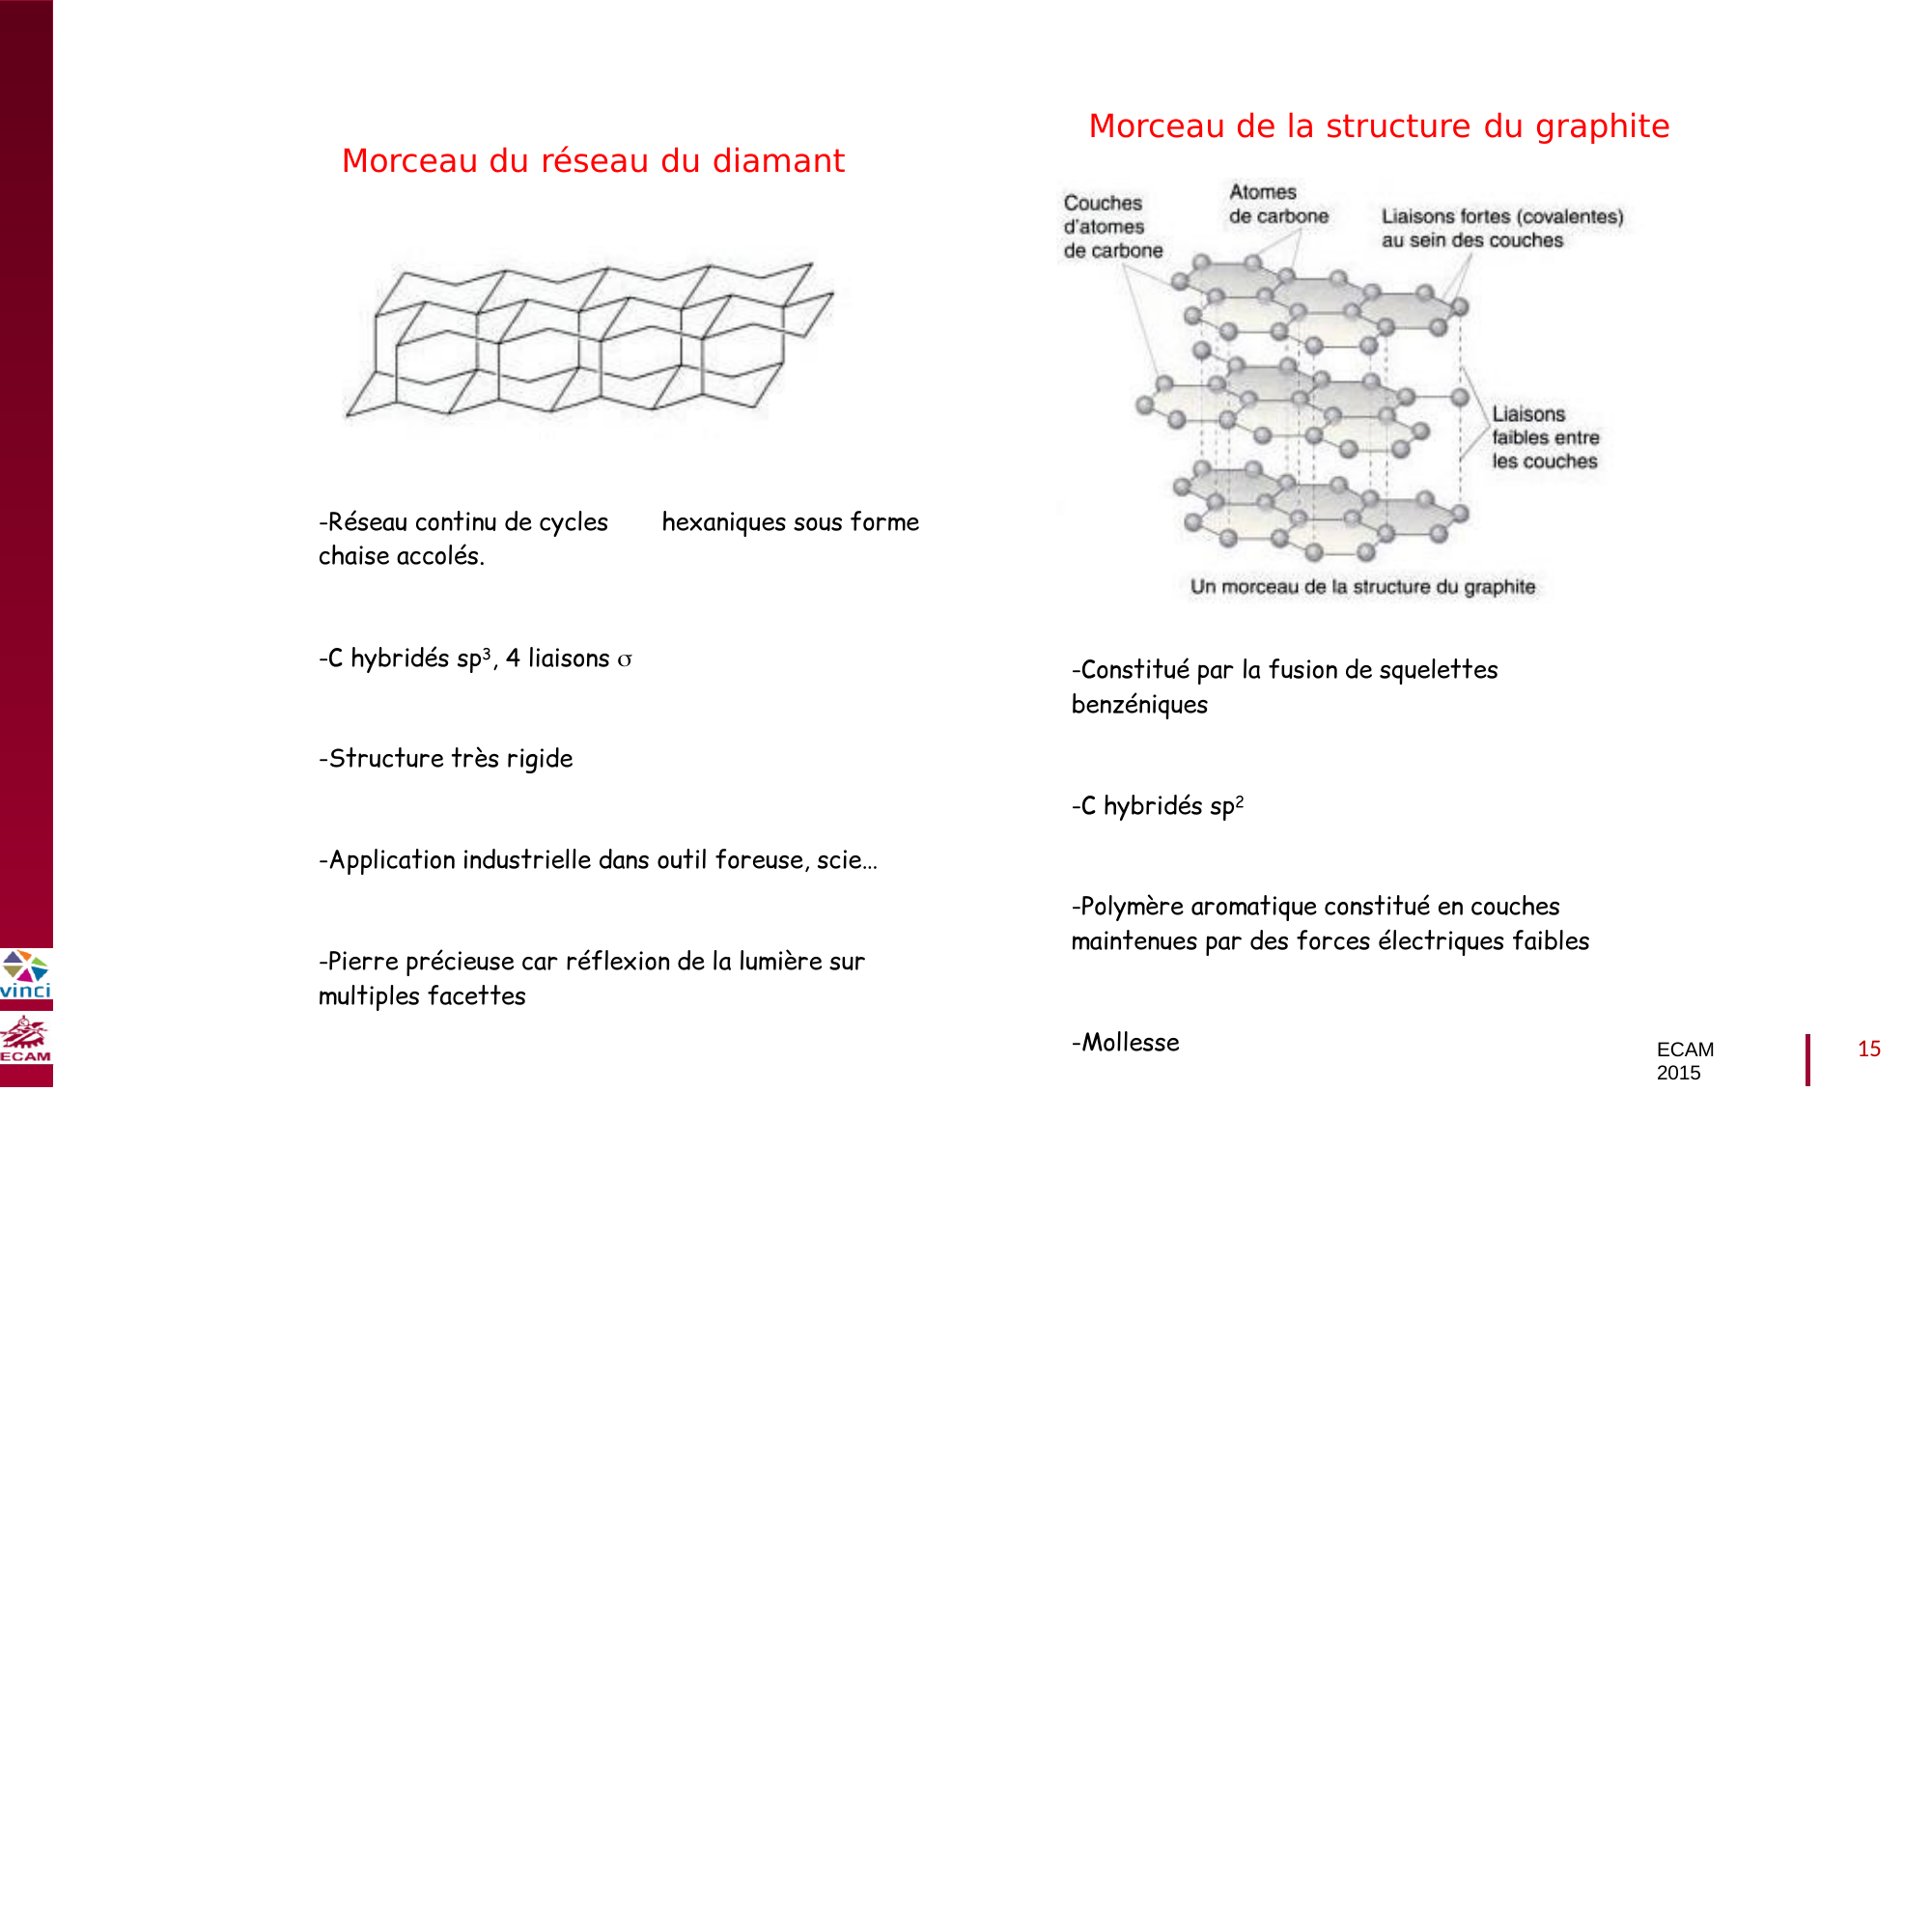

Morceau
de
la
structure
du
graphite
Morceau
du
réseau
du
diamant

B2040-Chimie du vivant et environnement
-Réseau continu de cycles
chaise accolés.
hexaniques sous forme
-C hybridés sp3, 4 liaisons σ
-Constitué par la fusion de squelettes
benzéniques
-Structure très rigide
-C hybridés sp2
-Application industrielle dans outil foreuse, scie…
-Polymère aromatique constitué en couches
maintenues par des forces électriques faibles
-Pierre précieuse car réflexion de la lumière sur
multiples facettes

-Mollesse

15
ECAM 2015